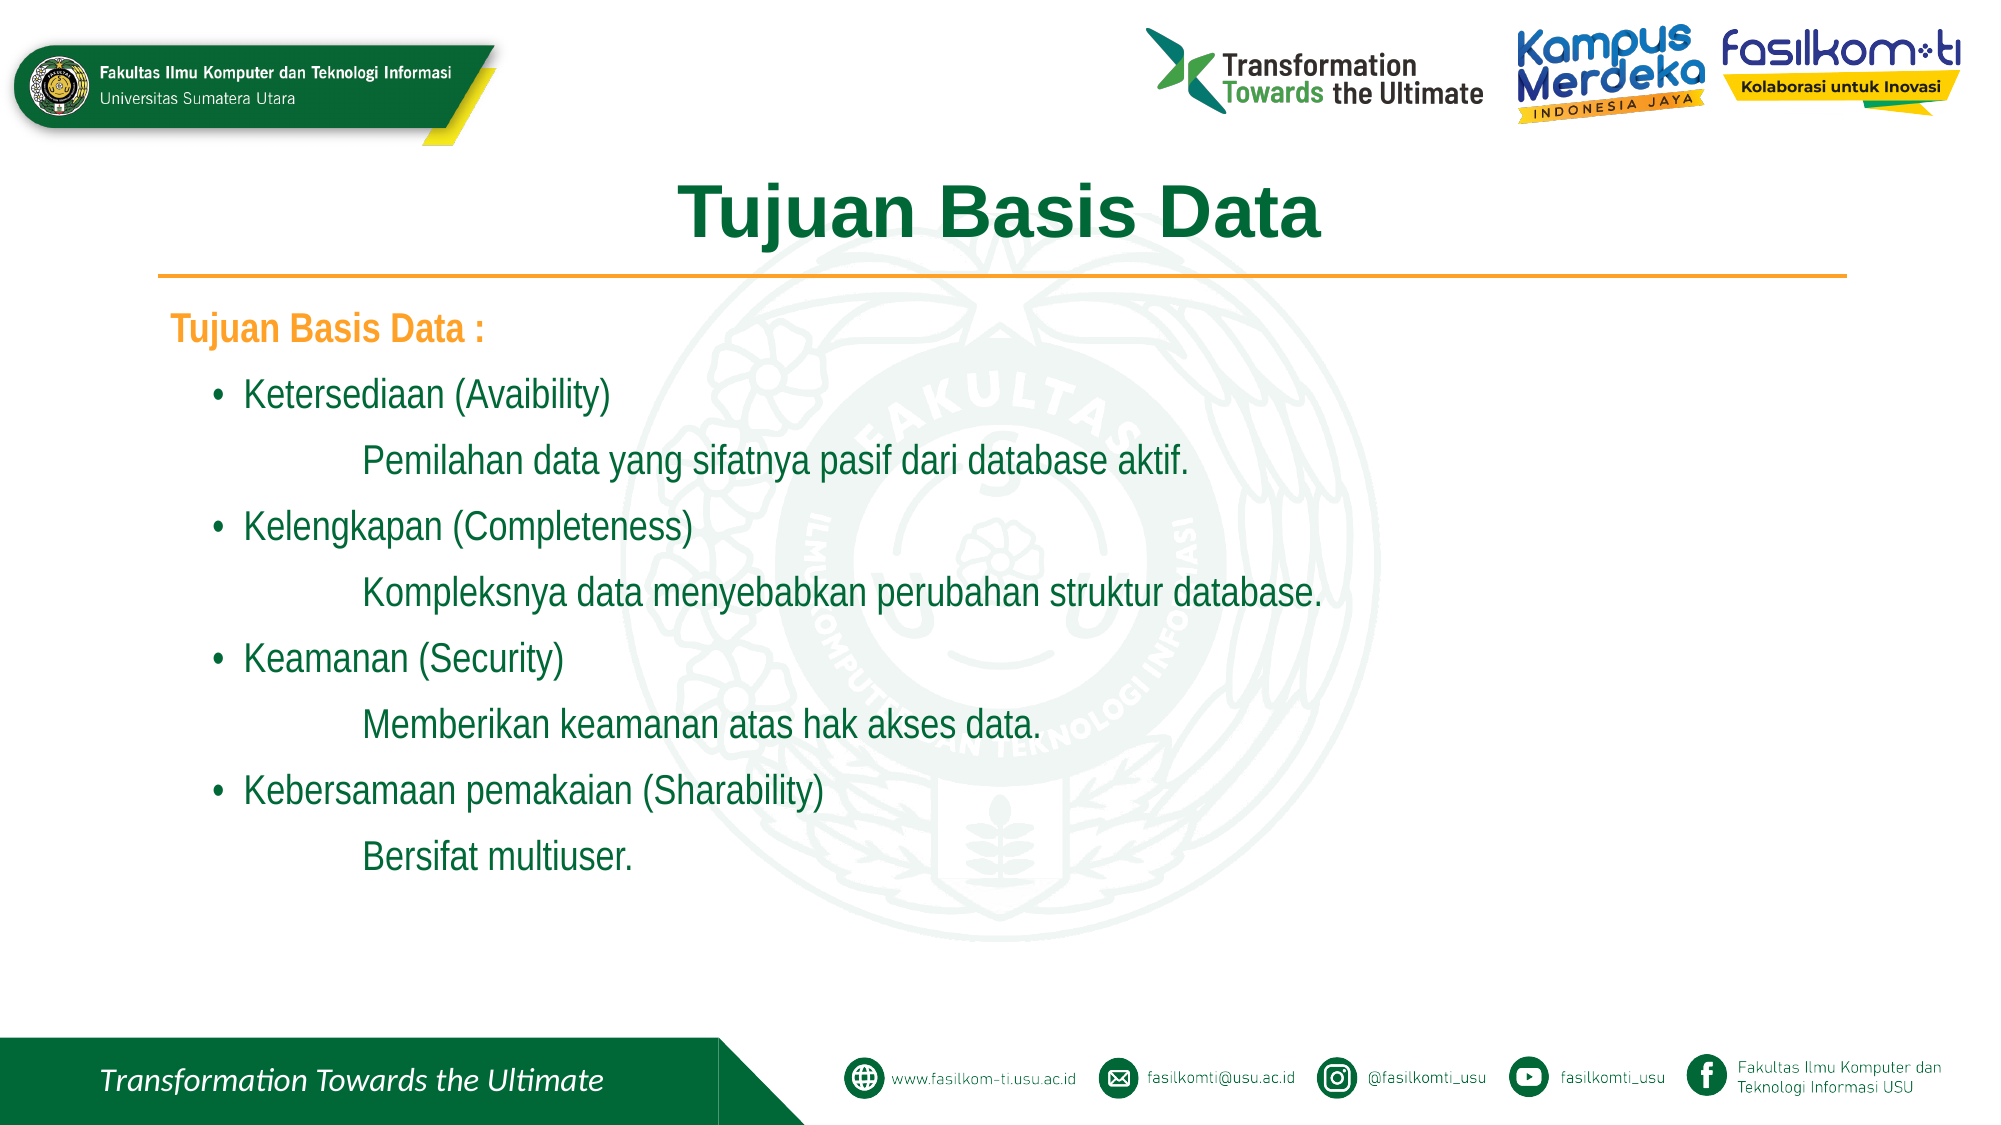

# Tujuan Basis Data
Tujuan Basis Data :
	•  Ketersediaan (Avaibility)
		Pemilahan data yang sifatnya pasif dari database aktif.
	•  Kelengkapan (Completeness)
		Kompleksnya data menyebabkan perubahan struktur database.
	•  Keamanan (Security)
		Memberikan keamanan atas hak akses data.
	•  Kebersamaan pemakaian (Sharability)
 		Bersifat multiuser.